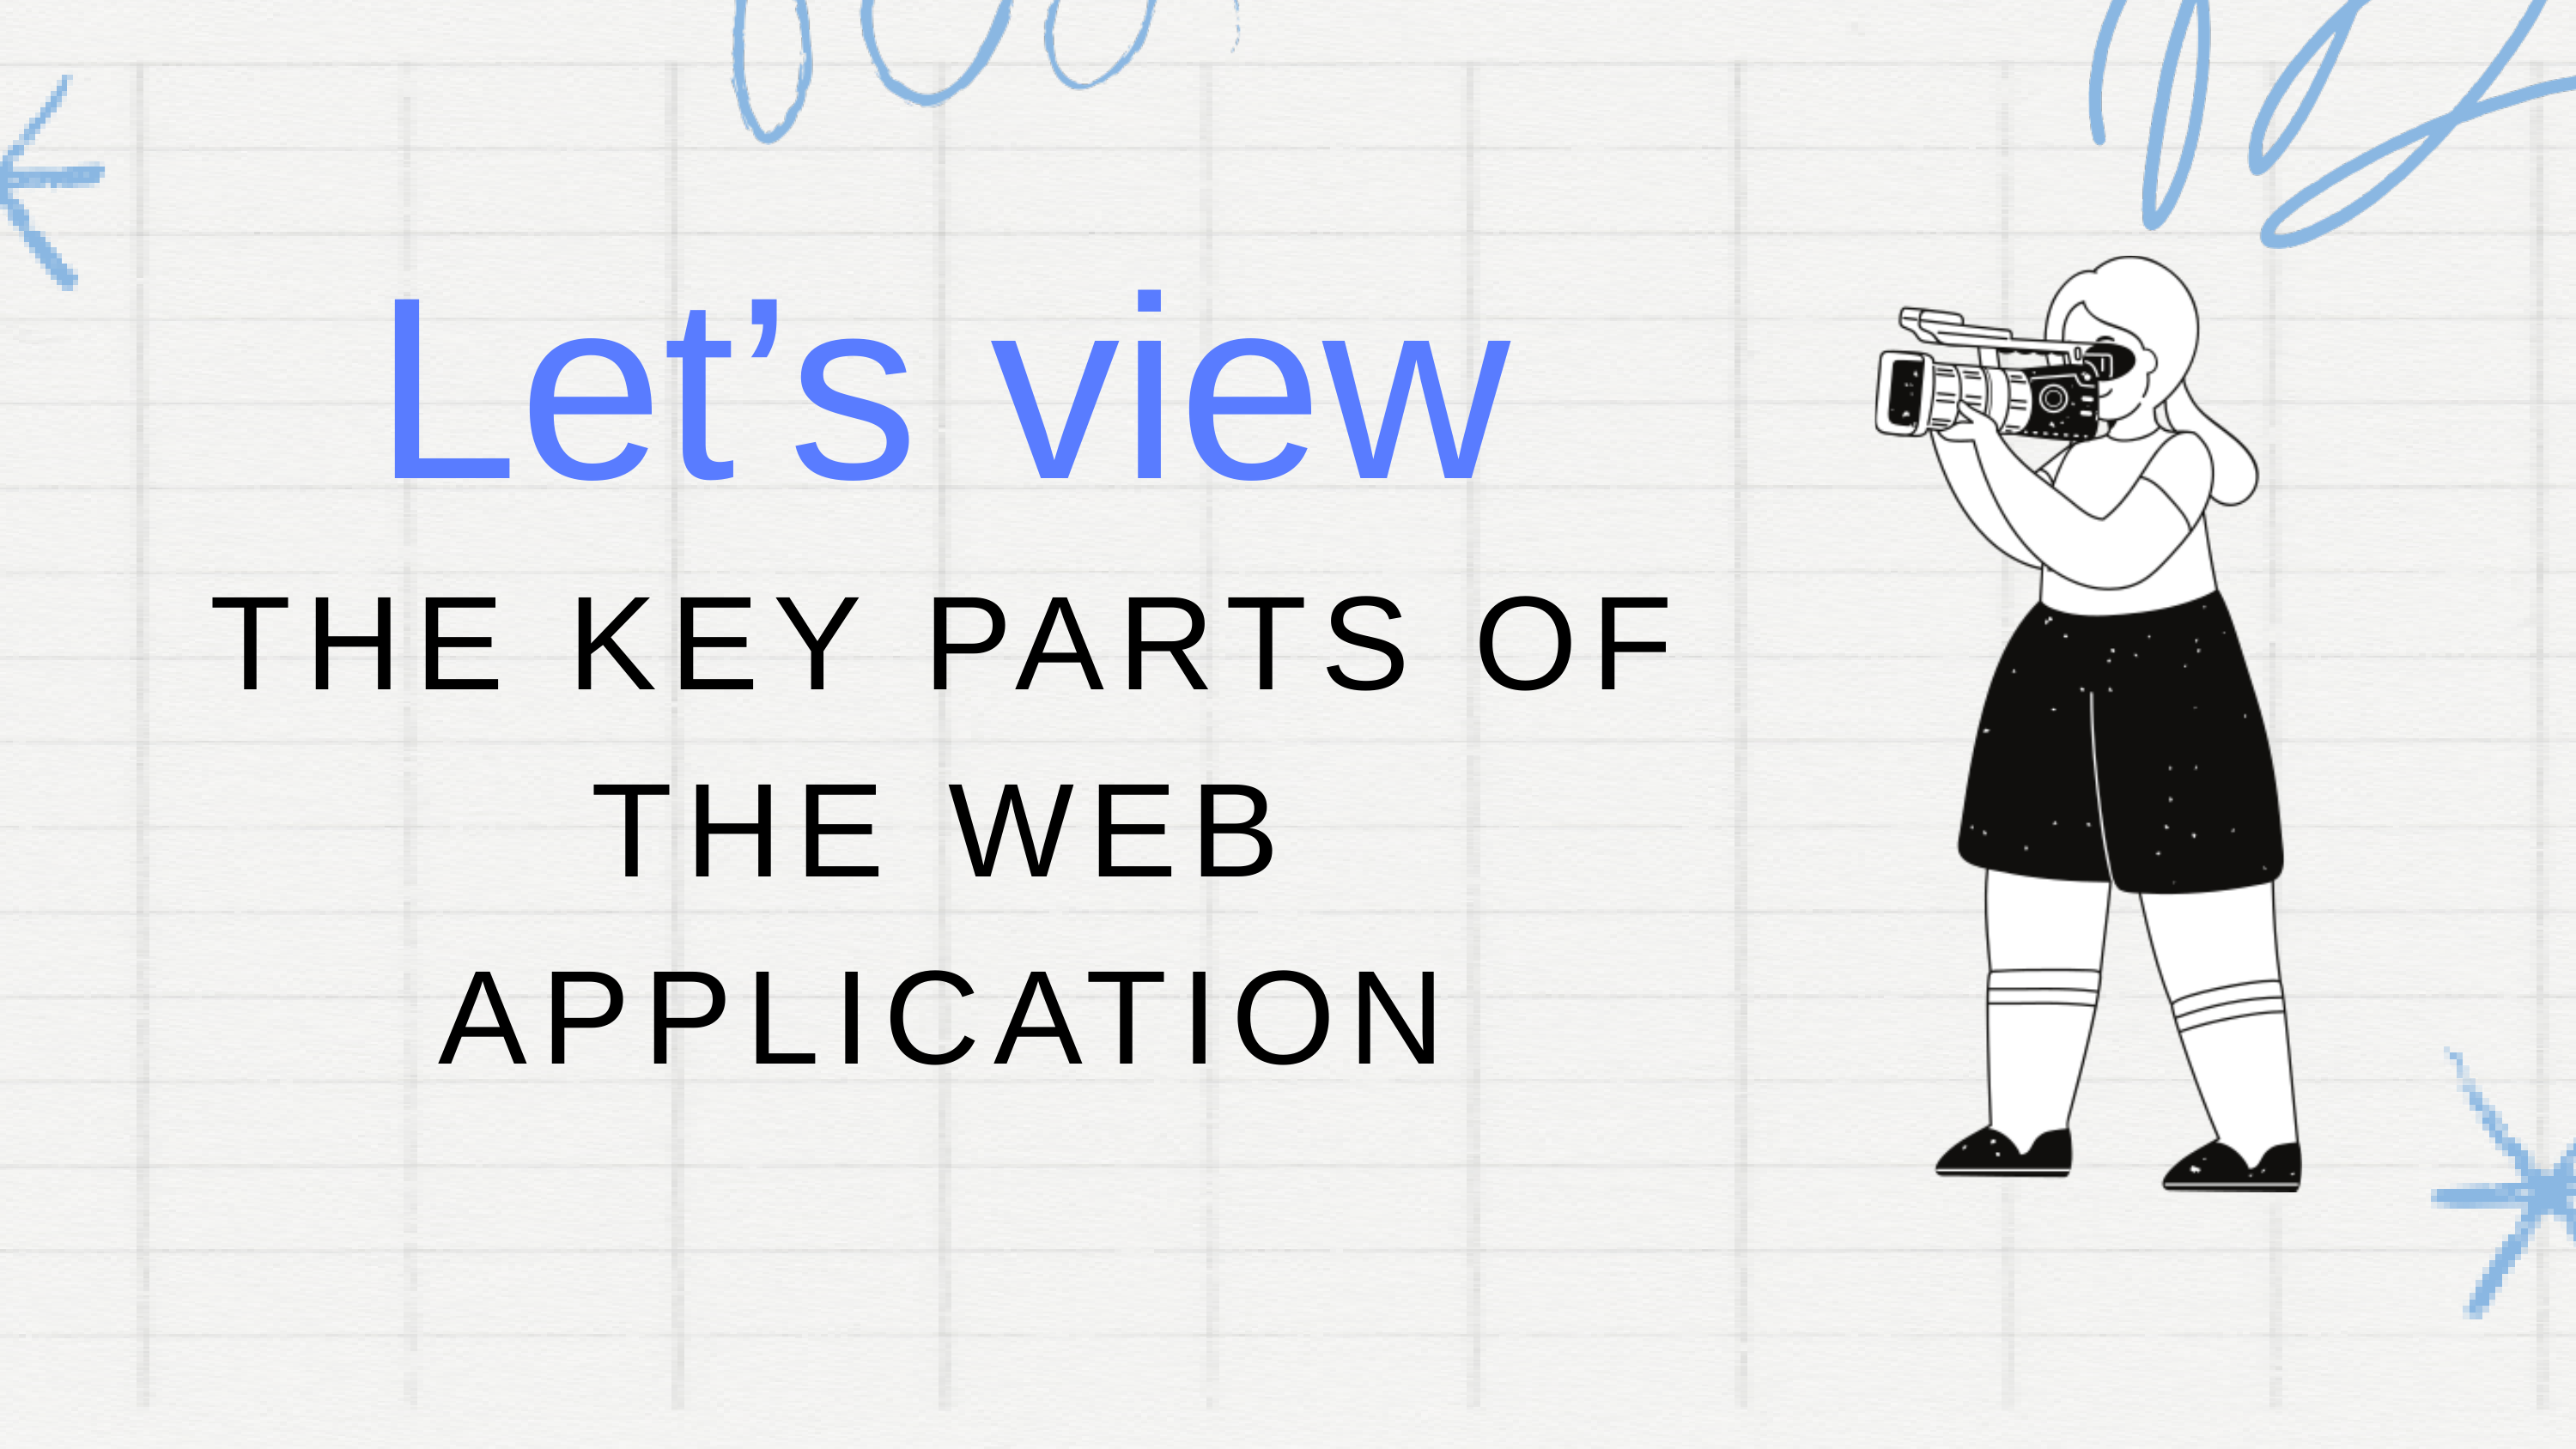

Let’s view
THE KEY PARTS OF
THE WEB APPLICATION